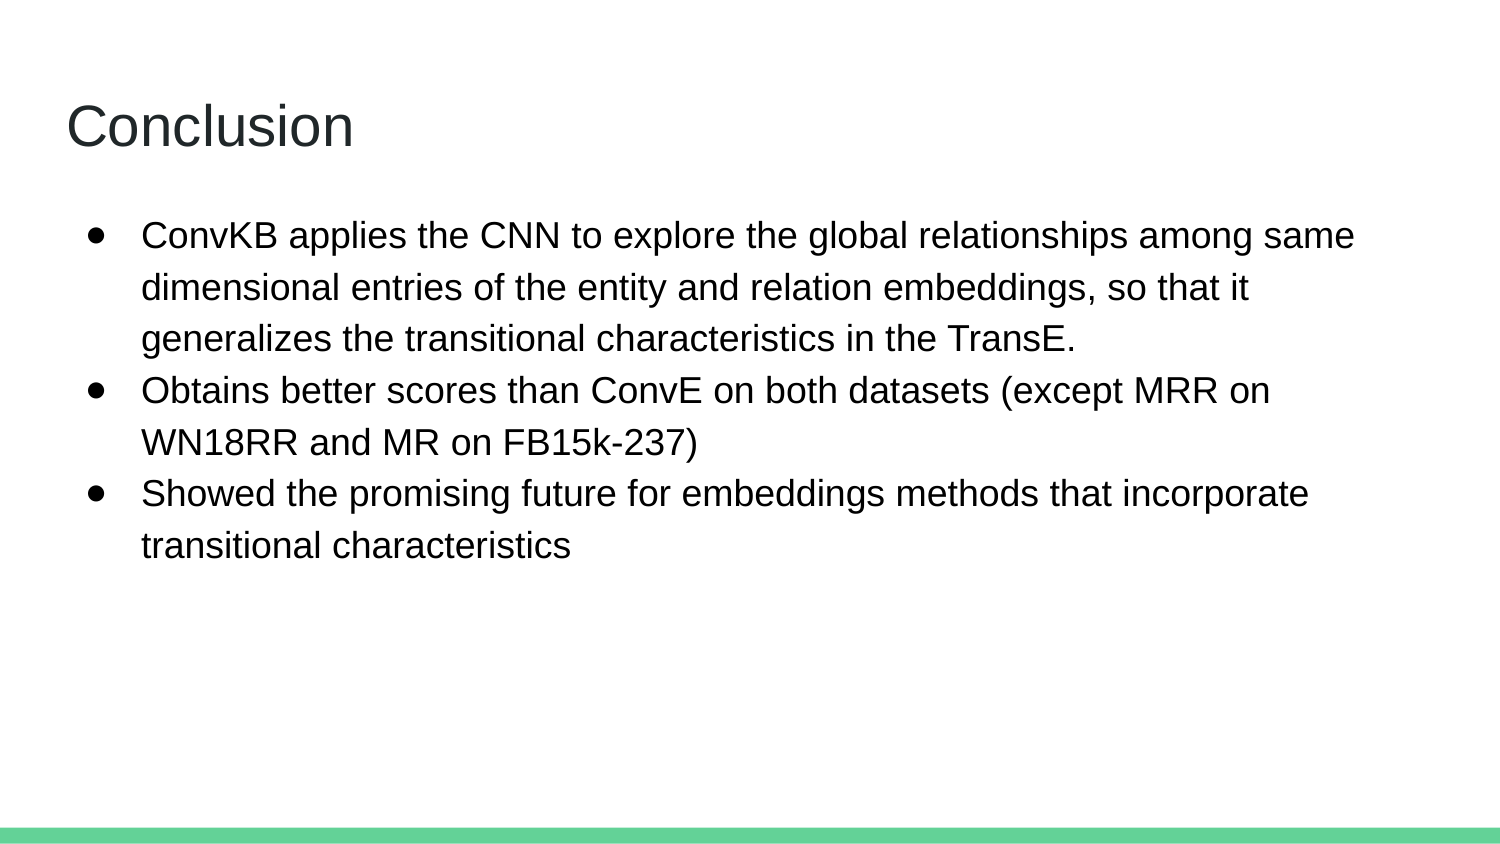

# Conclusion
ConvKB applies the CNN to explore the global relationships among same dimensional entries of the entity and relation embeddings, so that it generalizes the transitional characteristics in the TransE.
Obtains better scores than ConvE on both datasets (except MRR on WN18RR and MR on FB15k-237)
Showed the promising future for embeddings methods that incorporate transitional characteristics